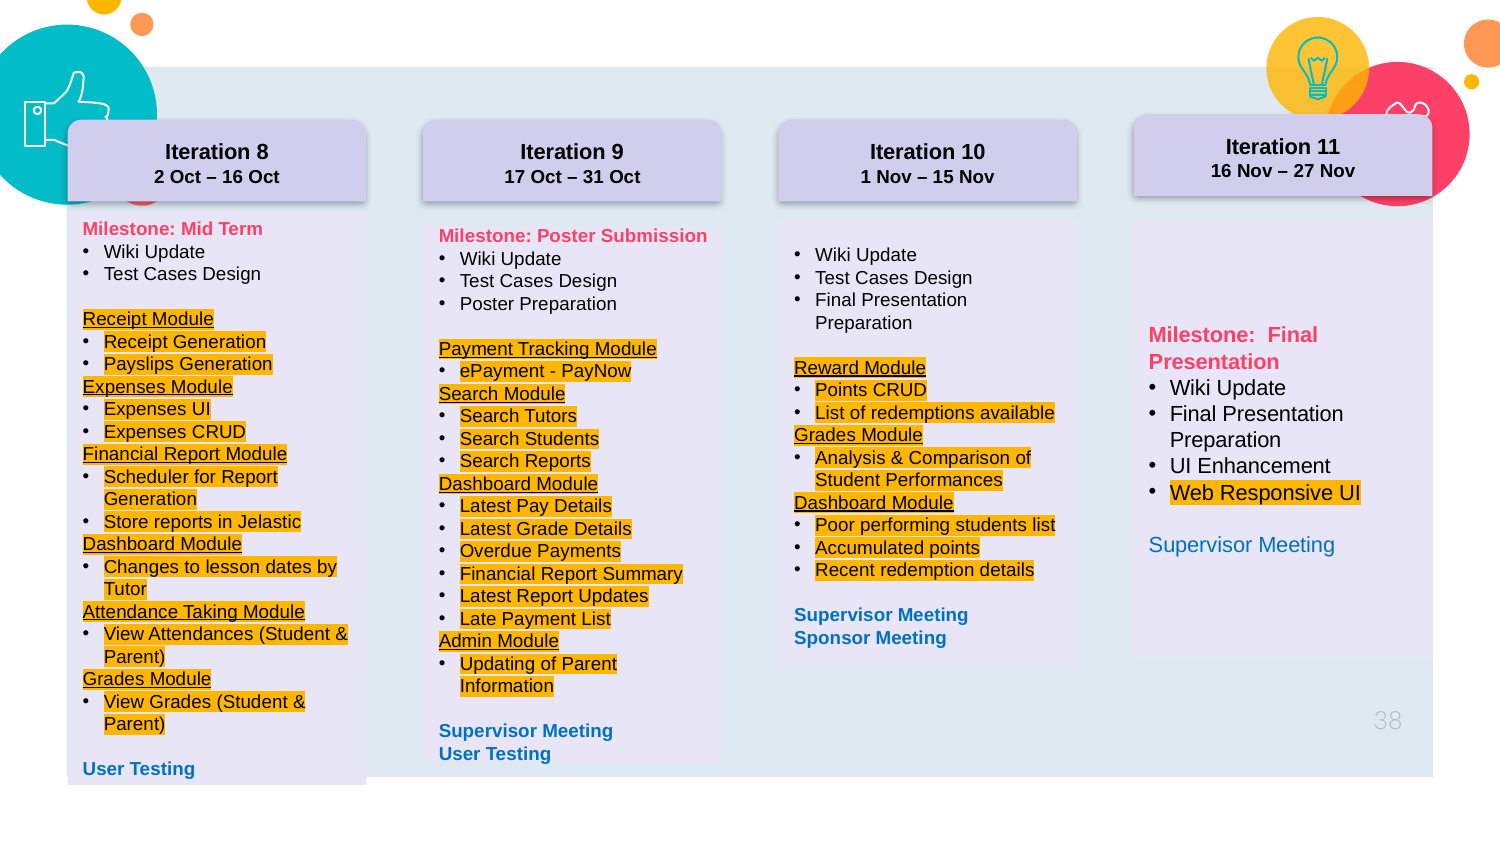

Iteration 11
16 Nov – 27 Nov
Iteration 8
2 Oct – 16 Oct
Iteration 9
17 Oct – 31 Oct
Iteration 10
1 Nov – 15 Nov
Milestone: Mid Term
Wiki Update
Test Cases Design

Receipt Module
Receipt Generation
Payslips Generation
Expenses Module
Expenses UI
Expenses CRUD
Financial Report Module
Scheduler for Report Generation
Store reports in Jelastic
Dashboard Module
Changes to lesson dates by Tutor
Attendance Taking Module
View Attendances (Student & Parent)
Grades Module
View Grades (Student & Parent)

User Testing
Milestone:  Final Presentation
Wiki Update
Final Presentation Preparation
UI Enhancement
Web Responsive UI

Supervisor Meeting
Wiki Update
Test Cases Design
Final Presentation  Preparation

Reward Module
Points CRUD
List of redemptions available
Grades Module
Analysis & Comparison of Student Performances
Dashboard Module
Poor performing students list
Accumulated points
Recent redemption details

Supervisor Meeting
Sponsor Meeting
Milestone: Poster Submission
Wiki Update
Test Cases Design
Poster Preparation

Payment Tracking Module
ePayment - PayNow
Search Module
Search Tutors
Search Students
Search Reports
Dashboard Module
Latest Pay Details
Latest Grade Details
Overdue Payments
Financial Report Summary
Latest Report Updates
Late Payment List
Admin Module
Updating of Parent Information

Supervisor Meeting
User Testing
38